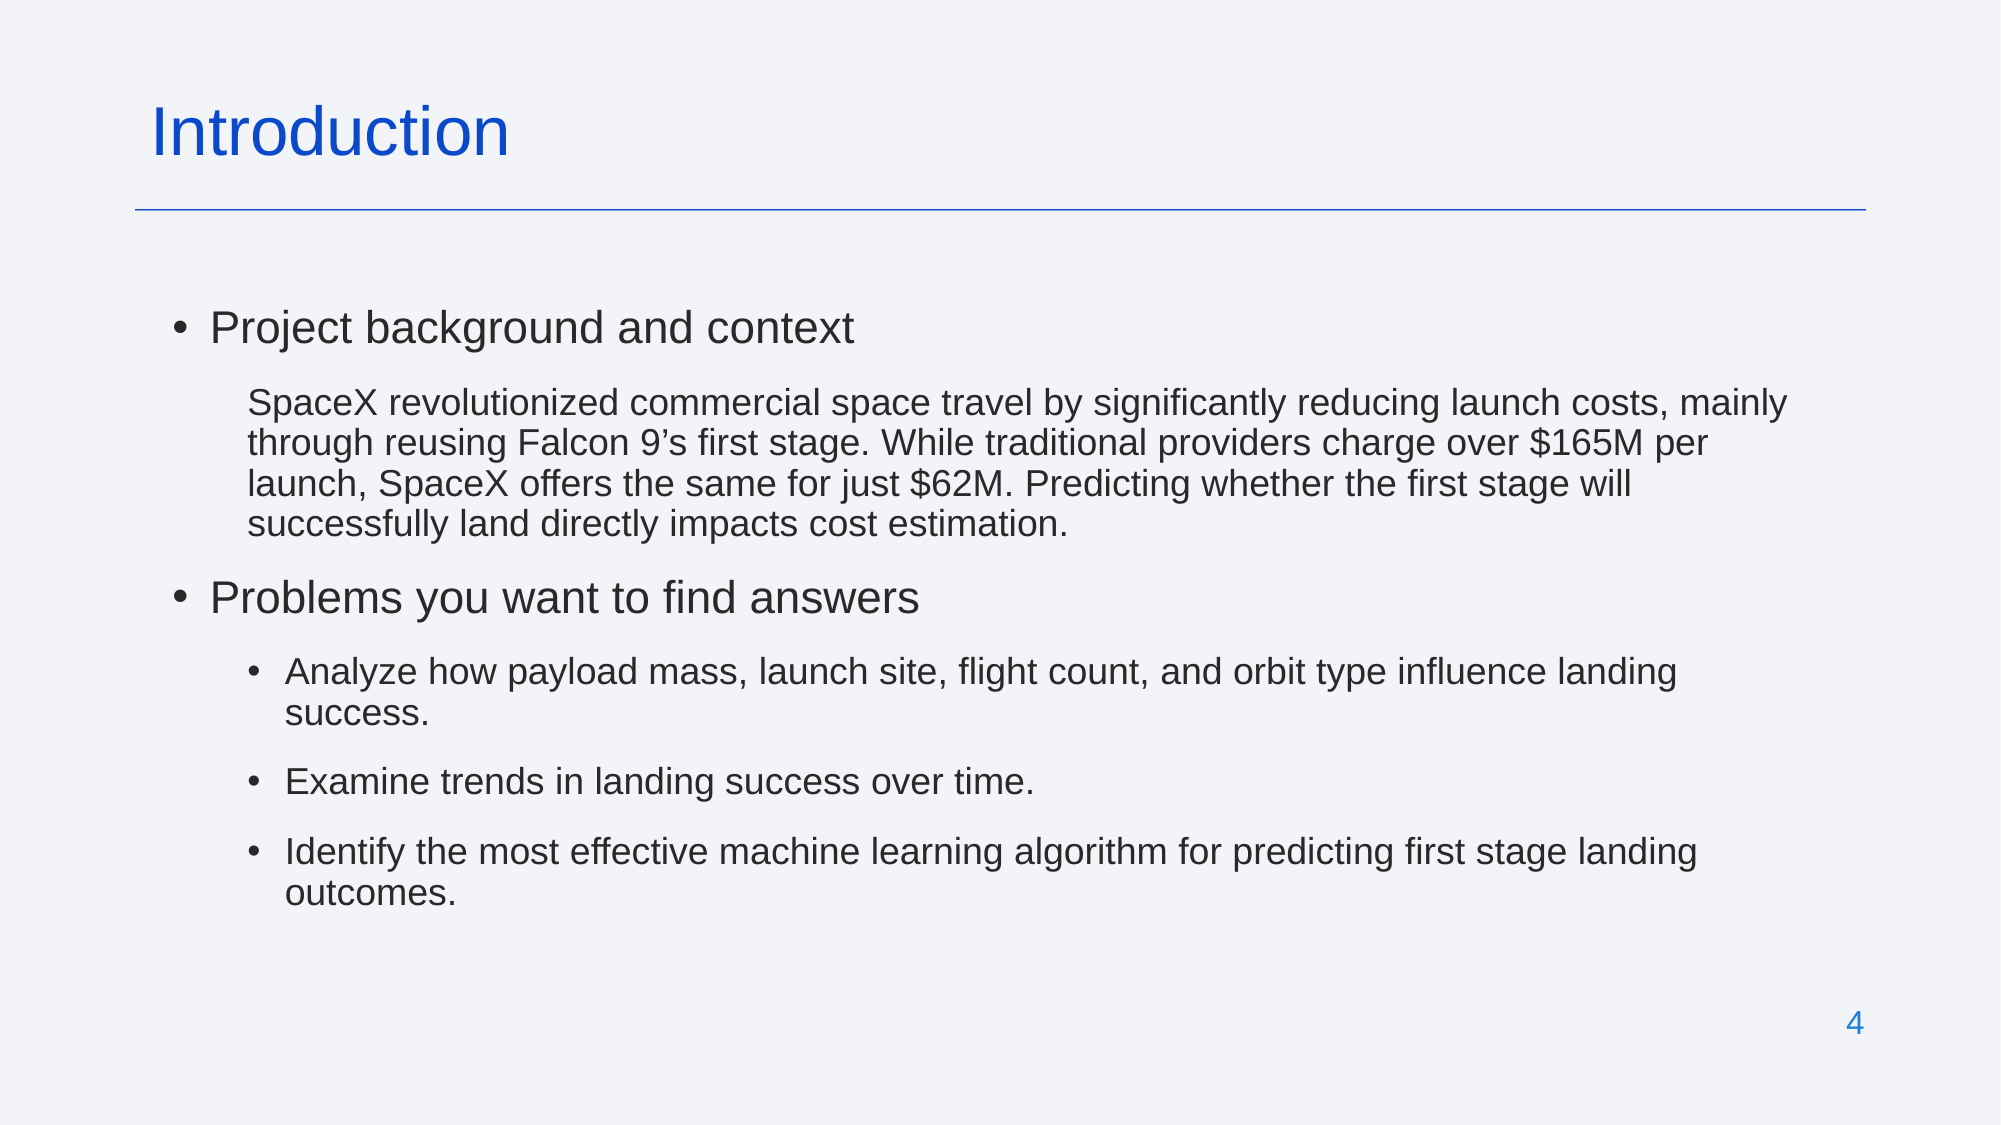

Introduction
Project background and context
SpaceX revolutionized commercial space travel by significantly reducing launch costs, mainly through reusing Falcon 9’s first stage. While traditional providers charge over $165M per launch, SpaceX offers the same for just $62M. Predicting whether the first stage will successfully land directly impacts cost estimation.
Problems you want to find answers
Analyze how payload mass, launch site, flight count, and orbit type influence landing success.
Examine trends in landing success over time.
Identify the most effective machine learning algorithm for predicting first stage landing outcomes.
4